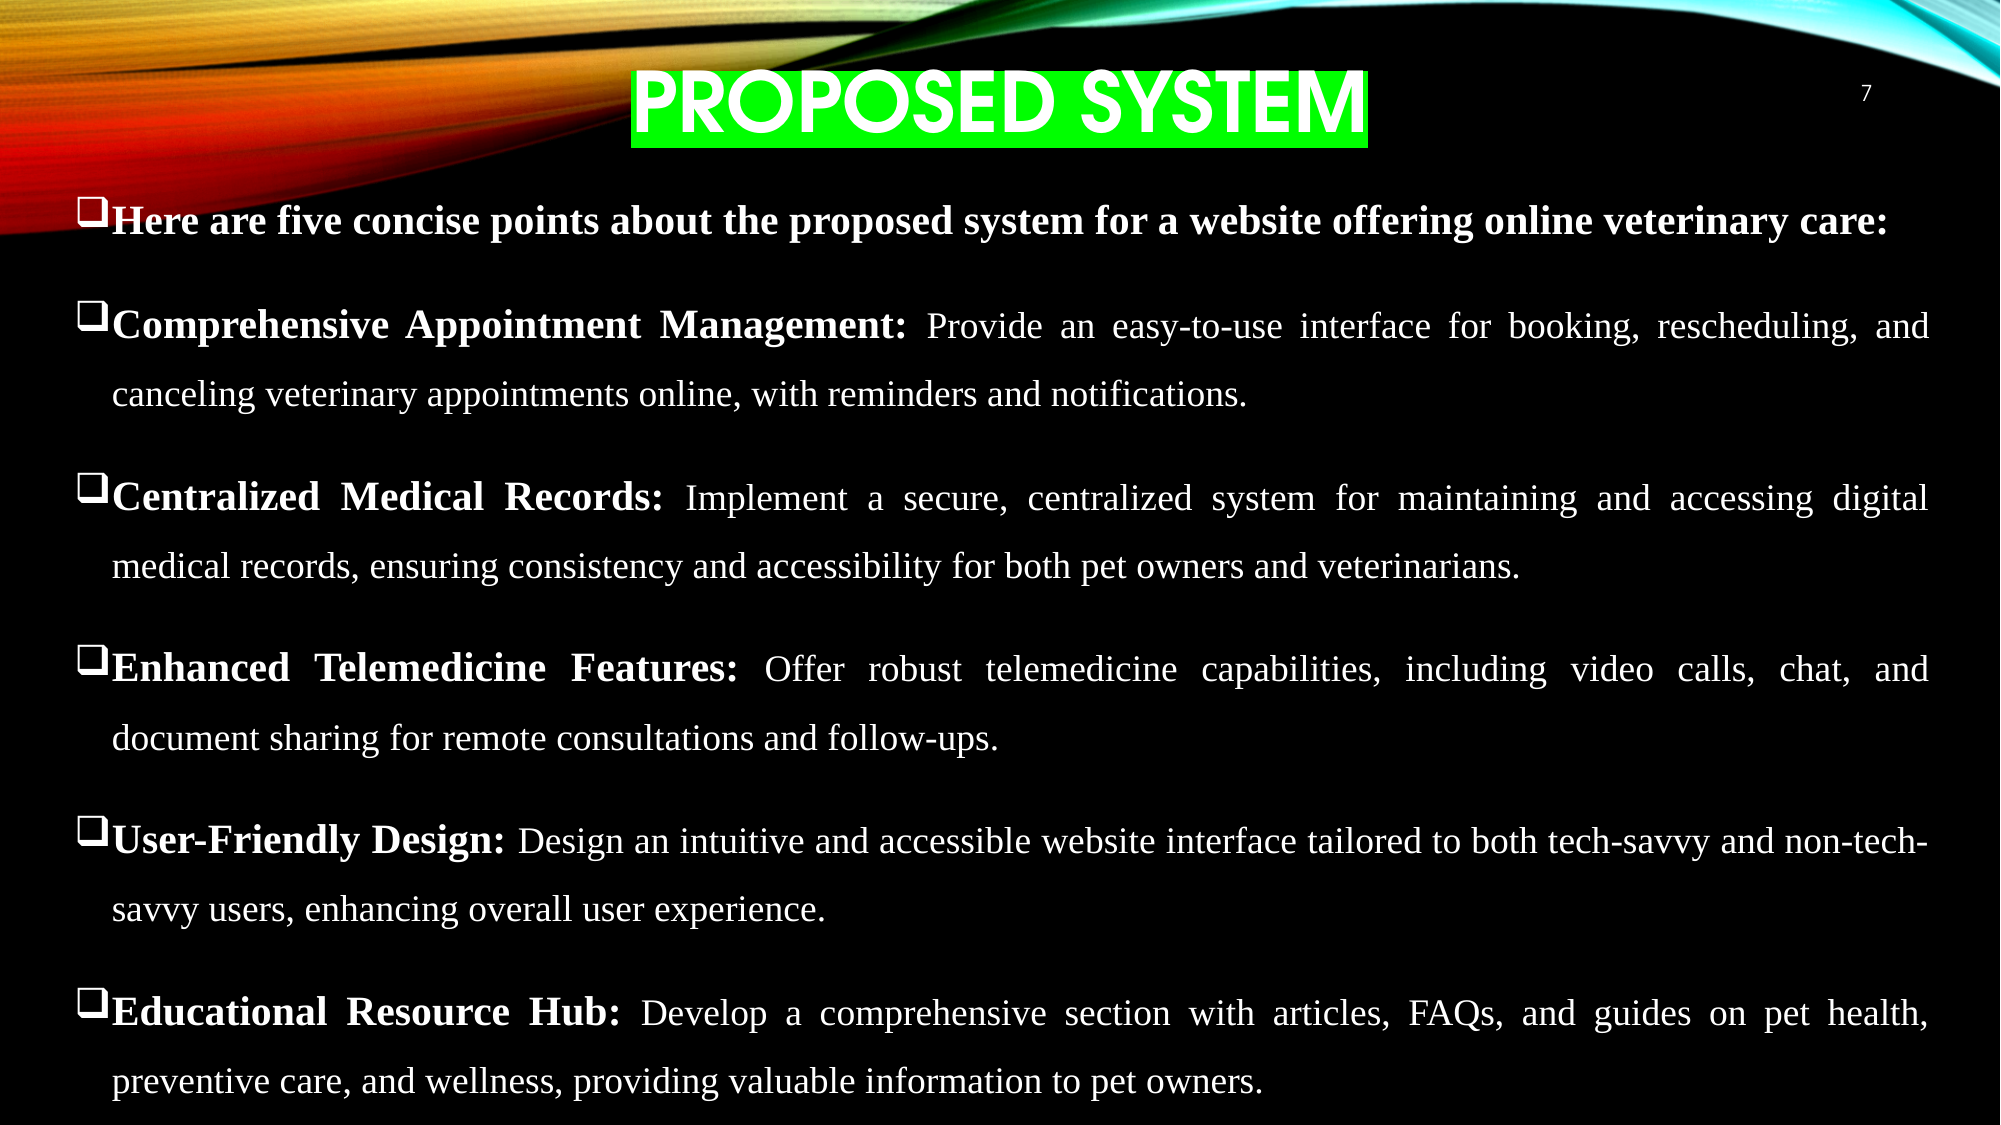

# PROPOSED SYSTEM
7
Here are five concise points about the proposed system for a website offering online veterinary care:
Comprehensive Appointment Management: Provide an easy-to-use interface for booking, rescheduling, and canceling veterinary appointments online, with reminders and notifications.
Centralized Medical Records: Implement a secure, centralized system for maintaining and accessing digital medical records, ensuring consistency and accessibility for both pet owners and veterinarians.
Enhanced Telemedicine Features: Offer robust telemedicine capabilities, including video calls, chat, and document sharing for remote consultations and follow-ups.
User-Friendly Design: Design an intuitive and accessible website interface tailored to both tech-savvy and non-tech-savvy users, enhancing overall user experience.
Educational Resource Hub: Develop a comprehensive section with articles, FAQs, and guides on pet health, preventive care, and wellness, providing valuable information to pet owners.